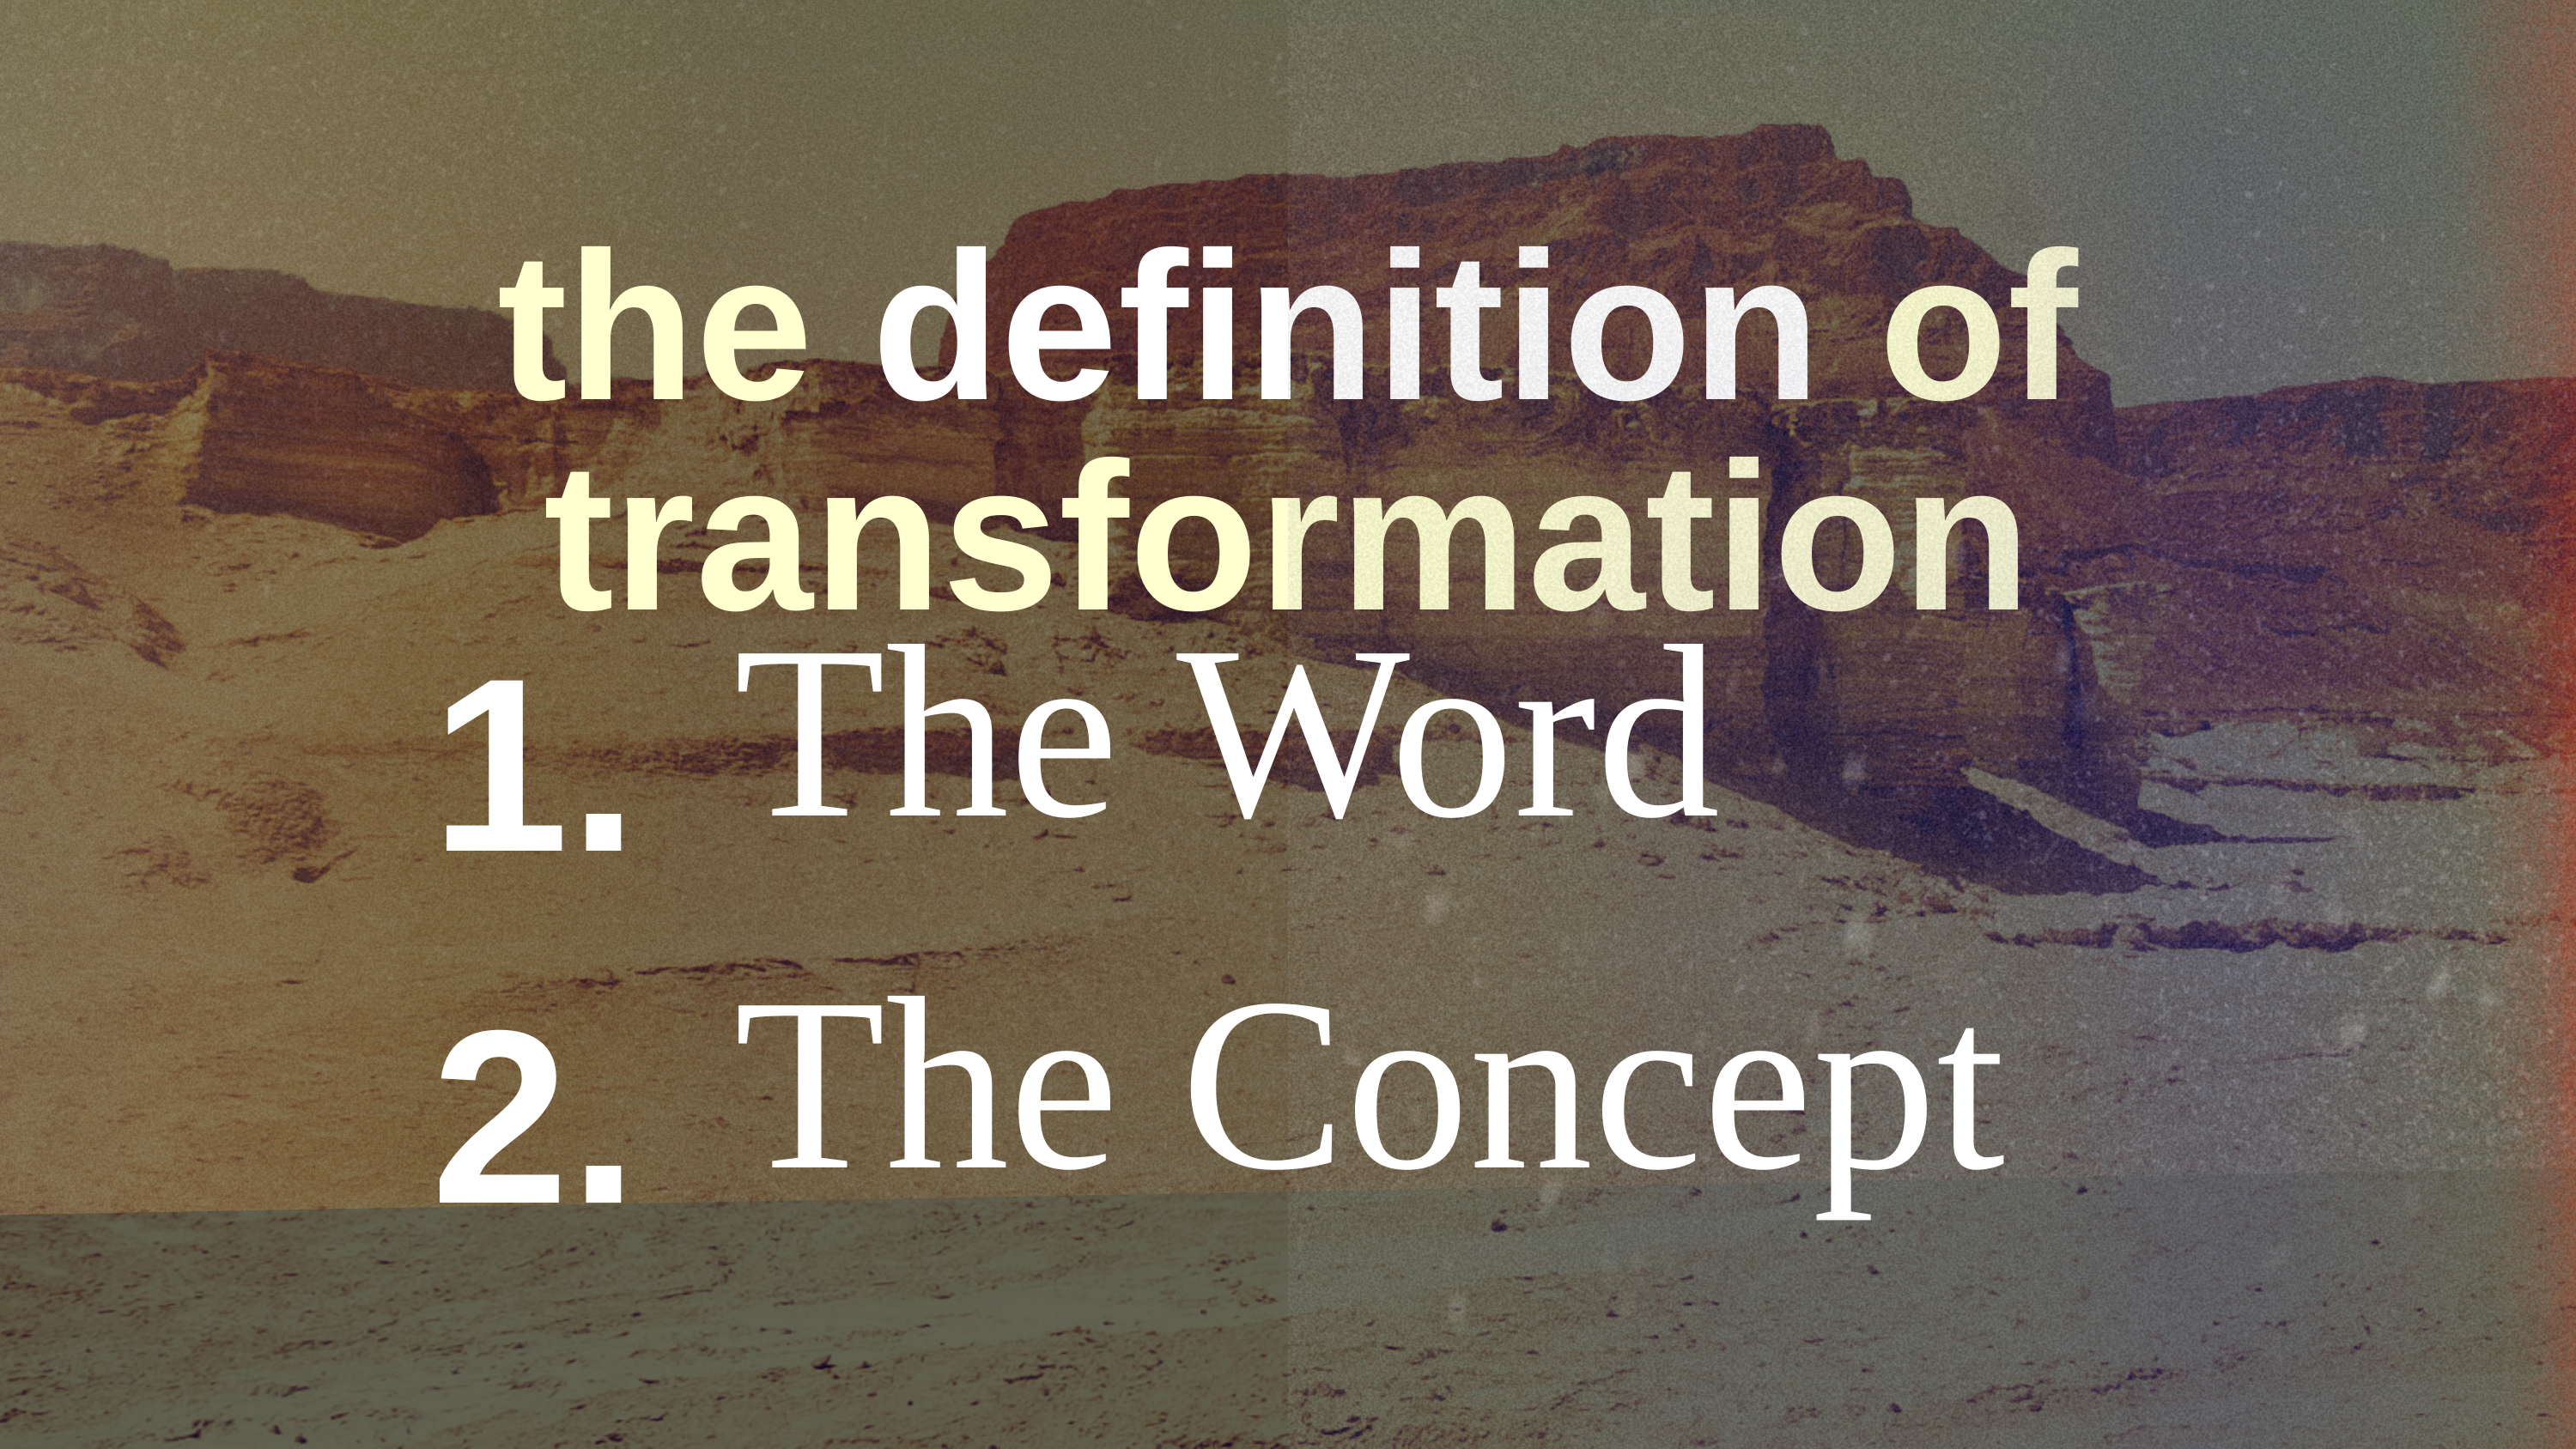

the definition of transformation
The Word
1.
The Concept
2.